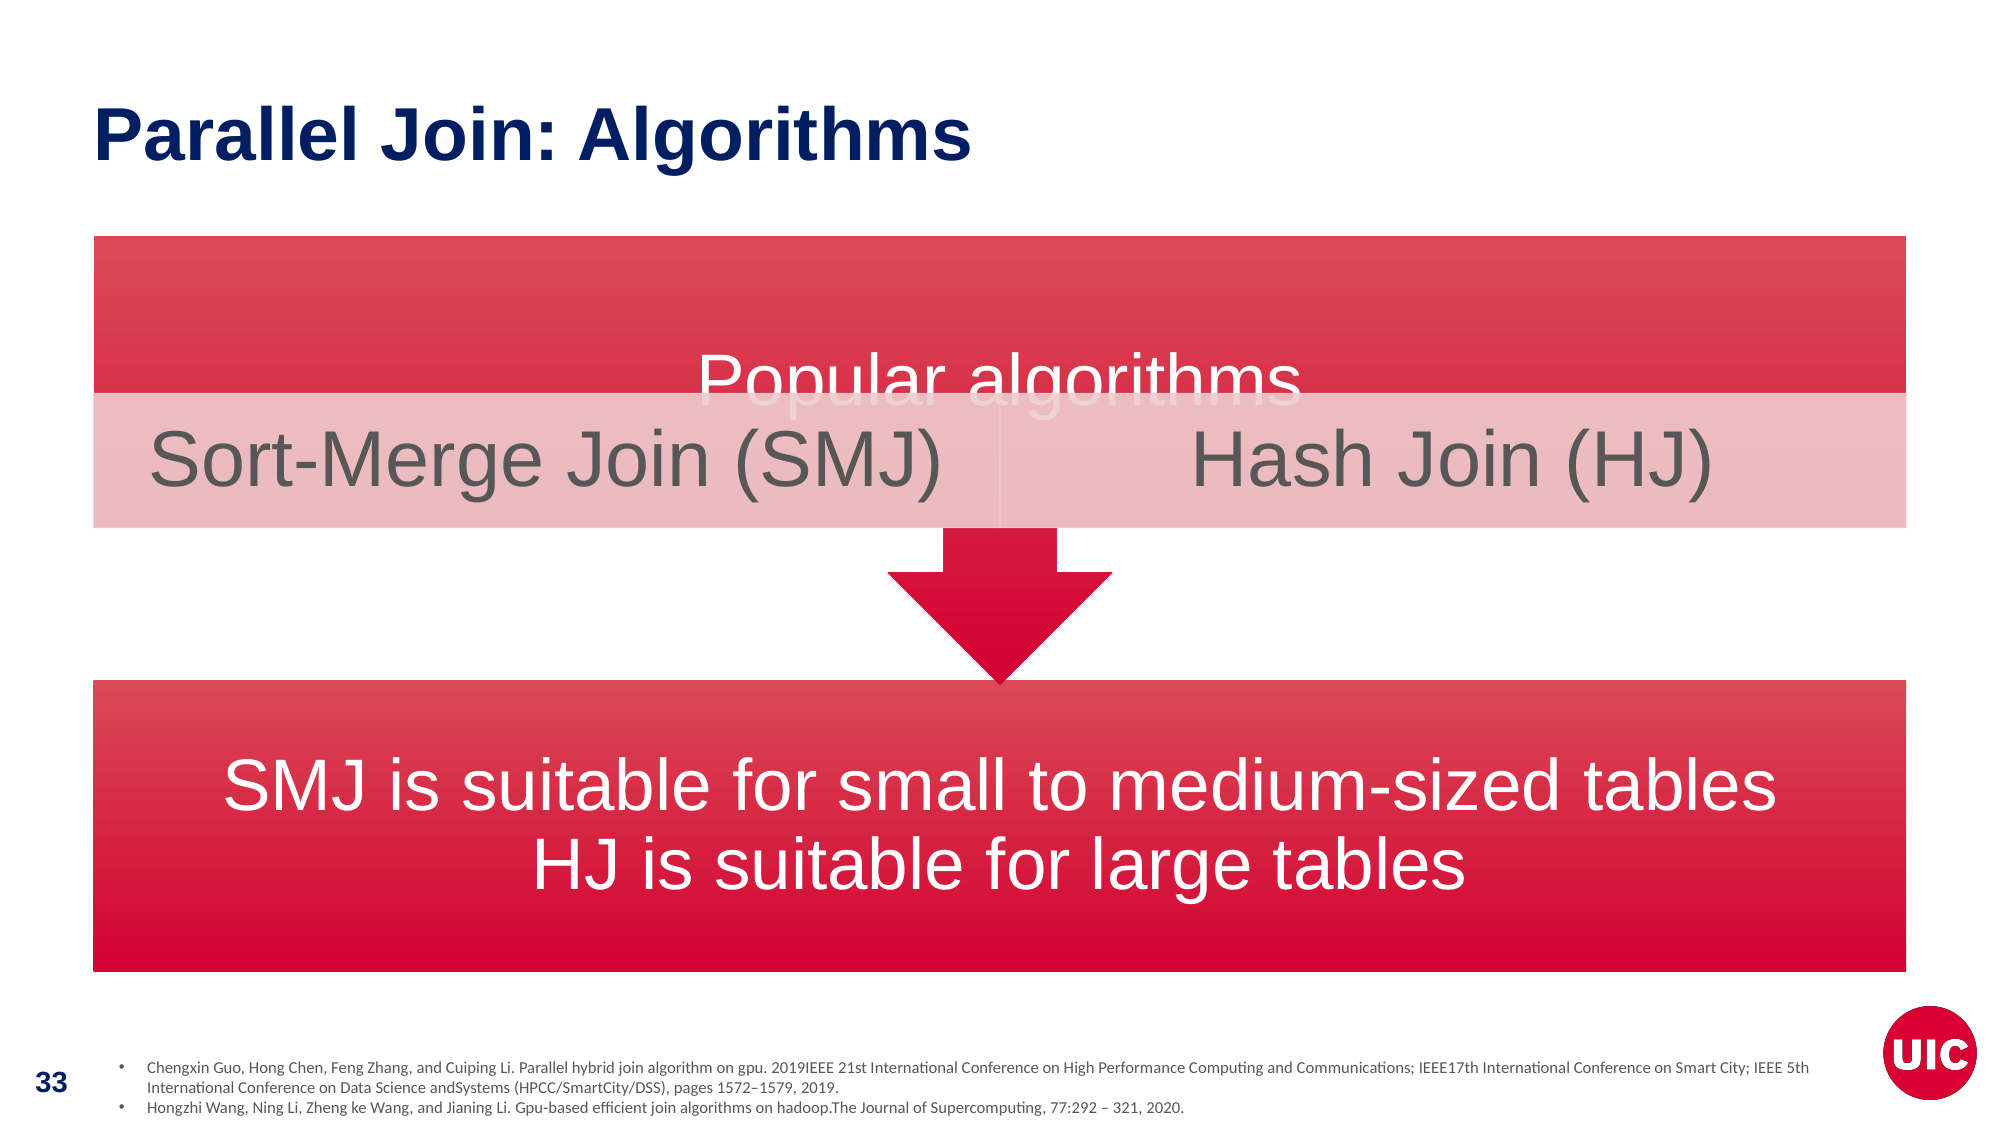

# Parallel Join: Algorithms
SMJ is suitable for small to medium-sized tables
HJ is suitable for large tables
Popular algorithms
Sort-Merge Join (SMJ)
Hash Join (HJ)
Chengxin Guo, Hong Chen, Feng Zhang, and Cuiping Li. Parallel hybrid join algorithm on gpu. 2019IEEE 21st International Conference on High Performance Computing and Communications; IEEE17th International Conference on Smart City; IEEE 5th International Conference on Data Science andSystems (HPCC/SmartCity/DSS), pages 1572–1579, 2019.
Hongzhi Wang, Ning Li, Zheng ke Wang, and Jianing Li. Gpu-based efficient join algorithms on hadoop.The Journal of Supercomputing, 77:292 – 321, 2020.